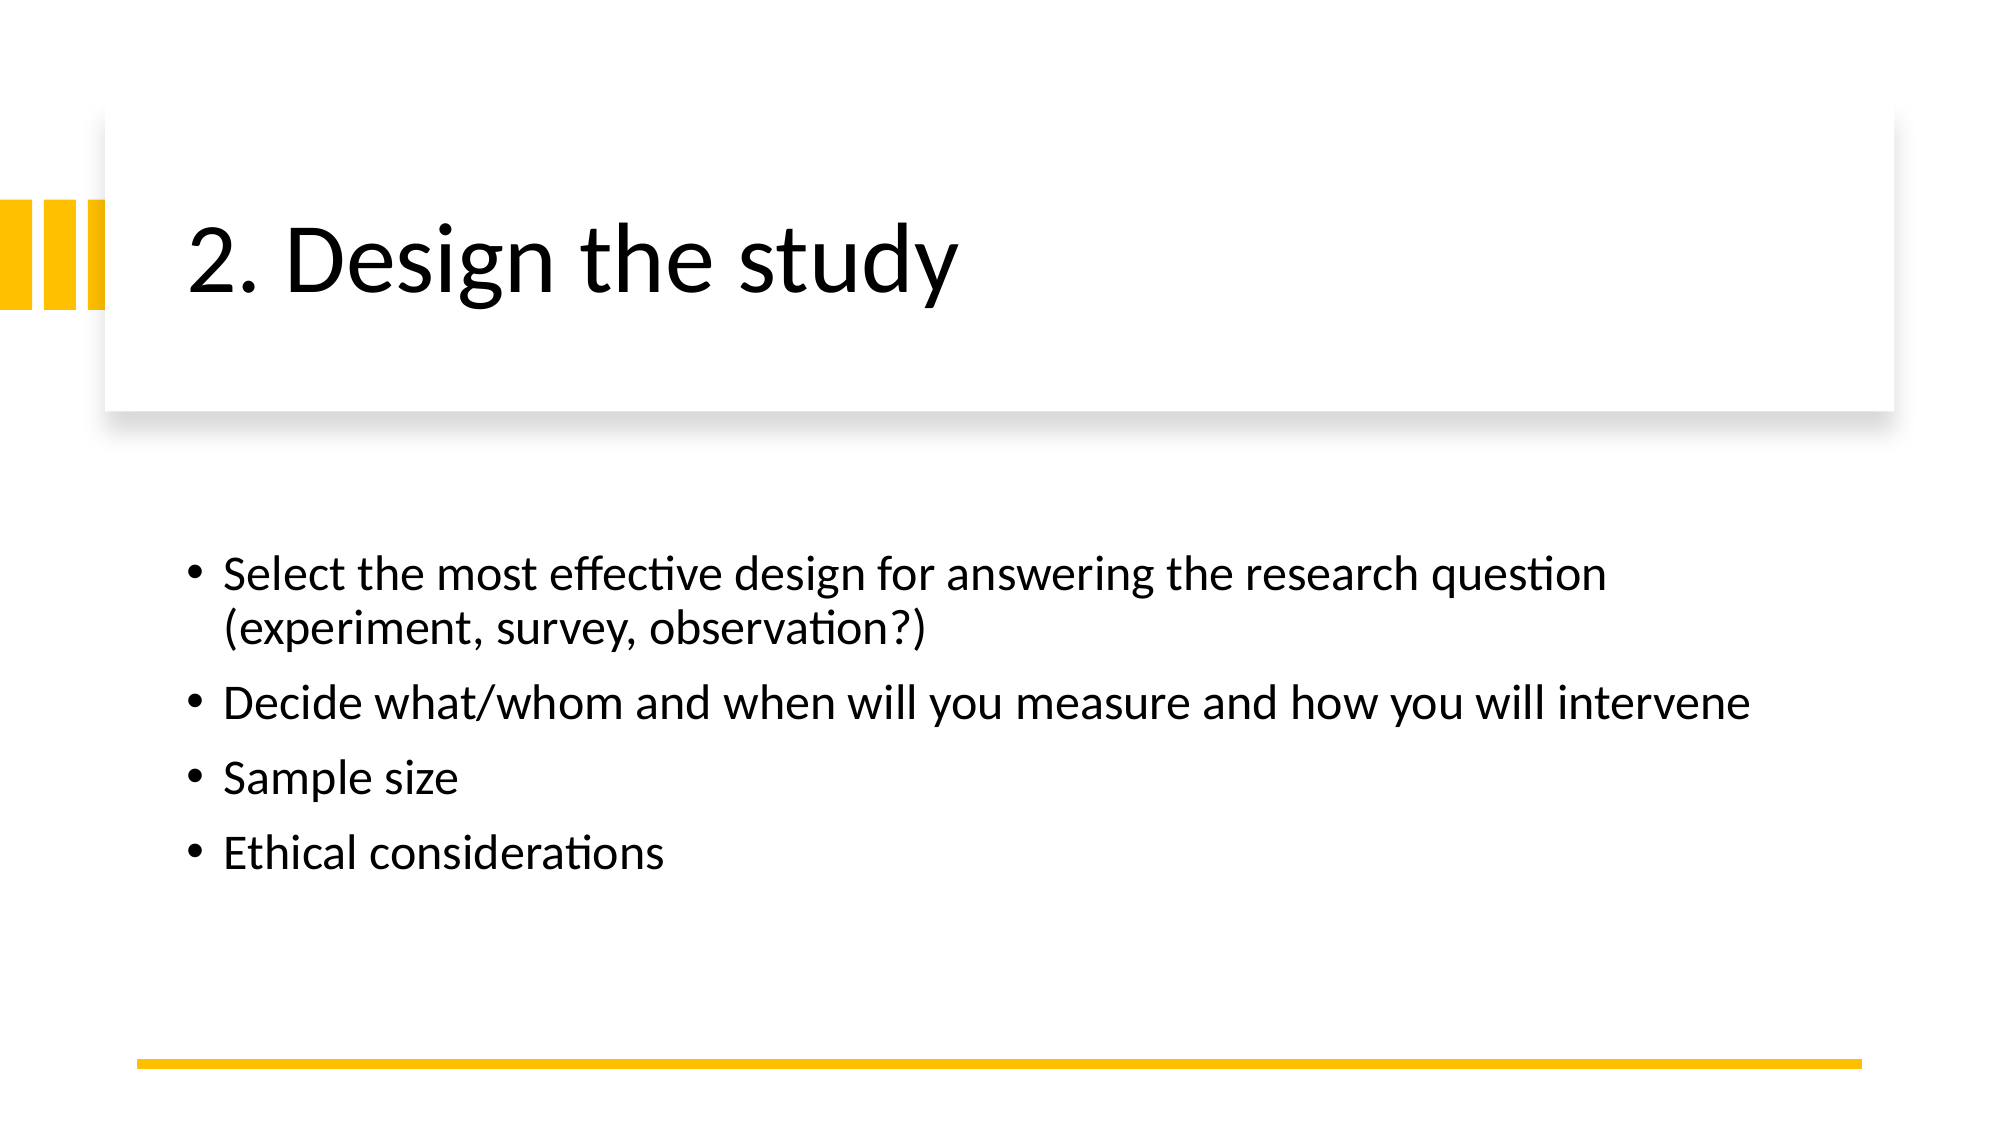

# 2. Design the study

Select the most eﬀective design for answering the research question (experiment, survey, observation?)
Decide what/whom and when will you measure and how you will intervene
Sample size
Ethical considerations